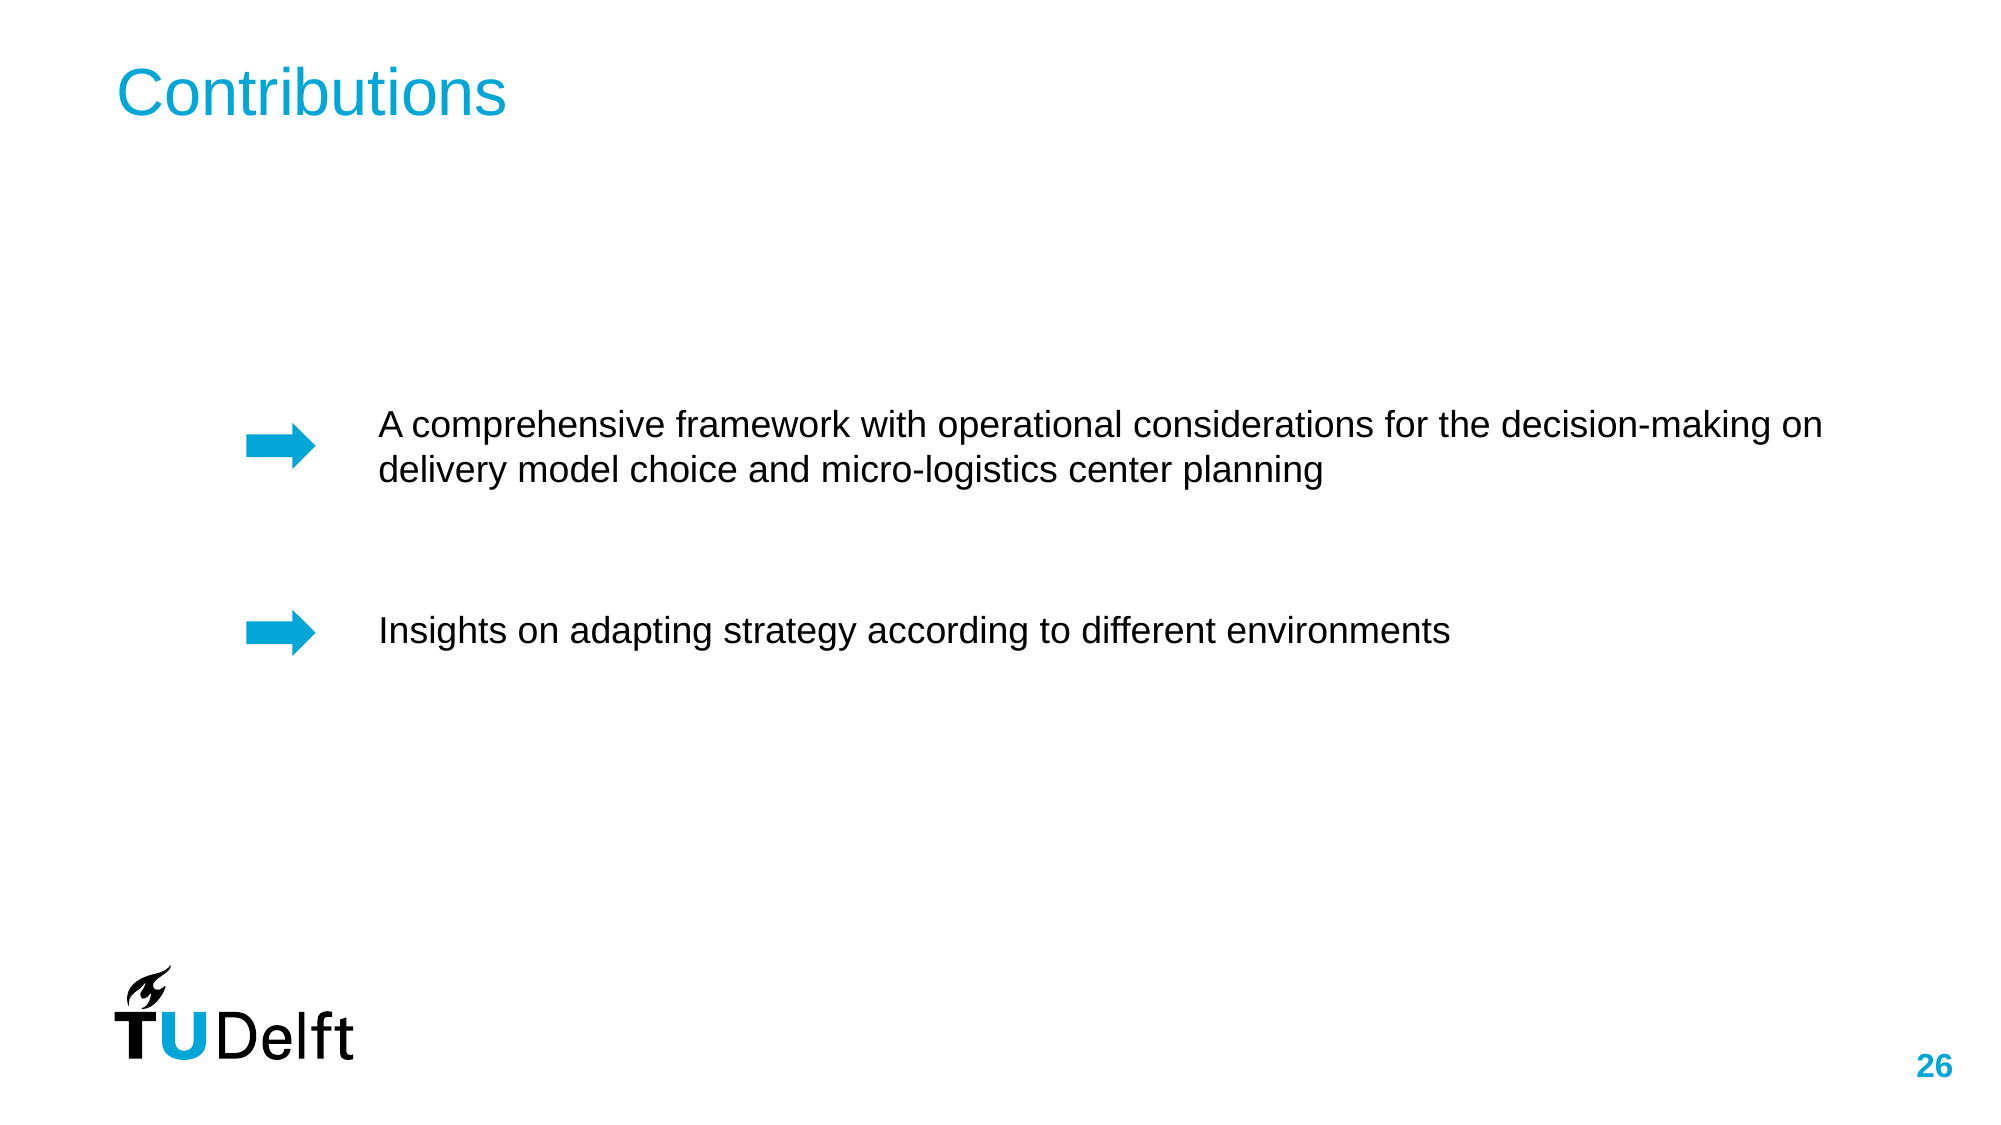

# Contributions
A comprehensive framework with operational considerations for the decision-making on delivery model choice and micro-logistics center planning

Insights on adapting strategy according to different environments

26